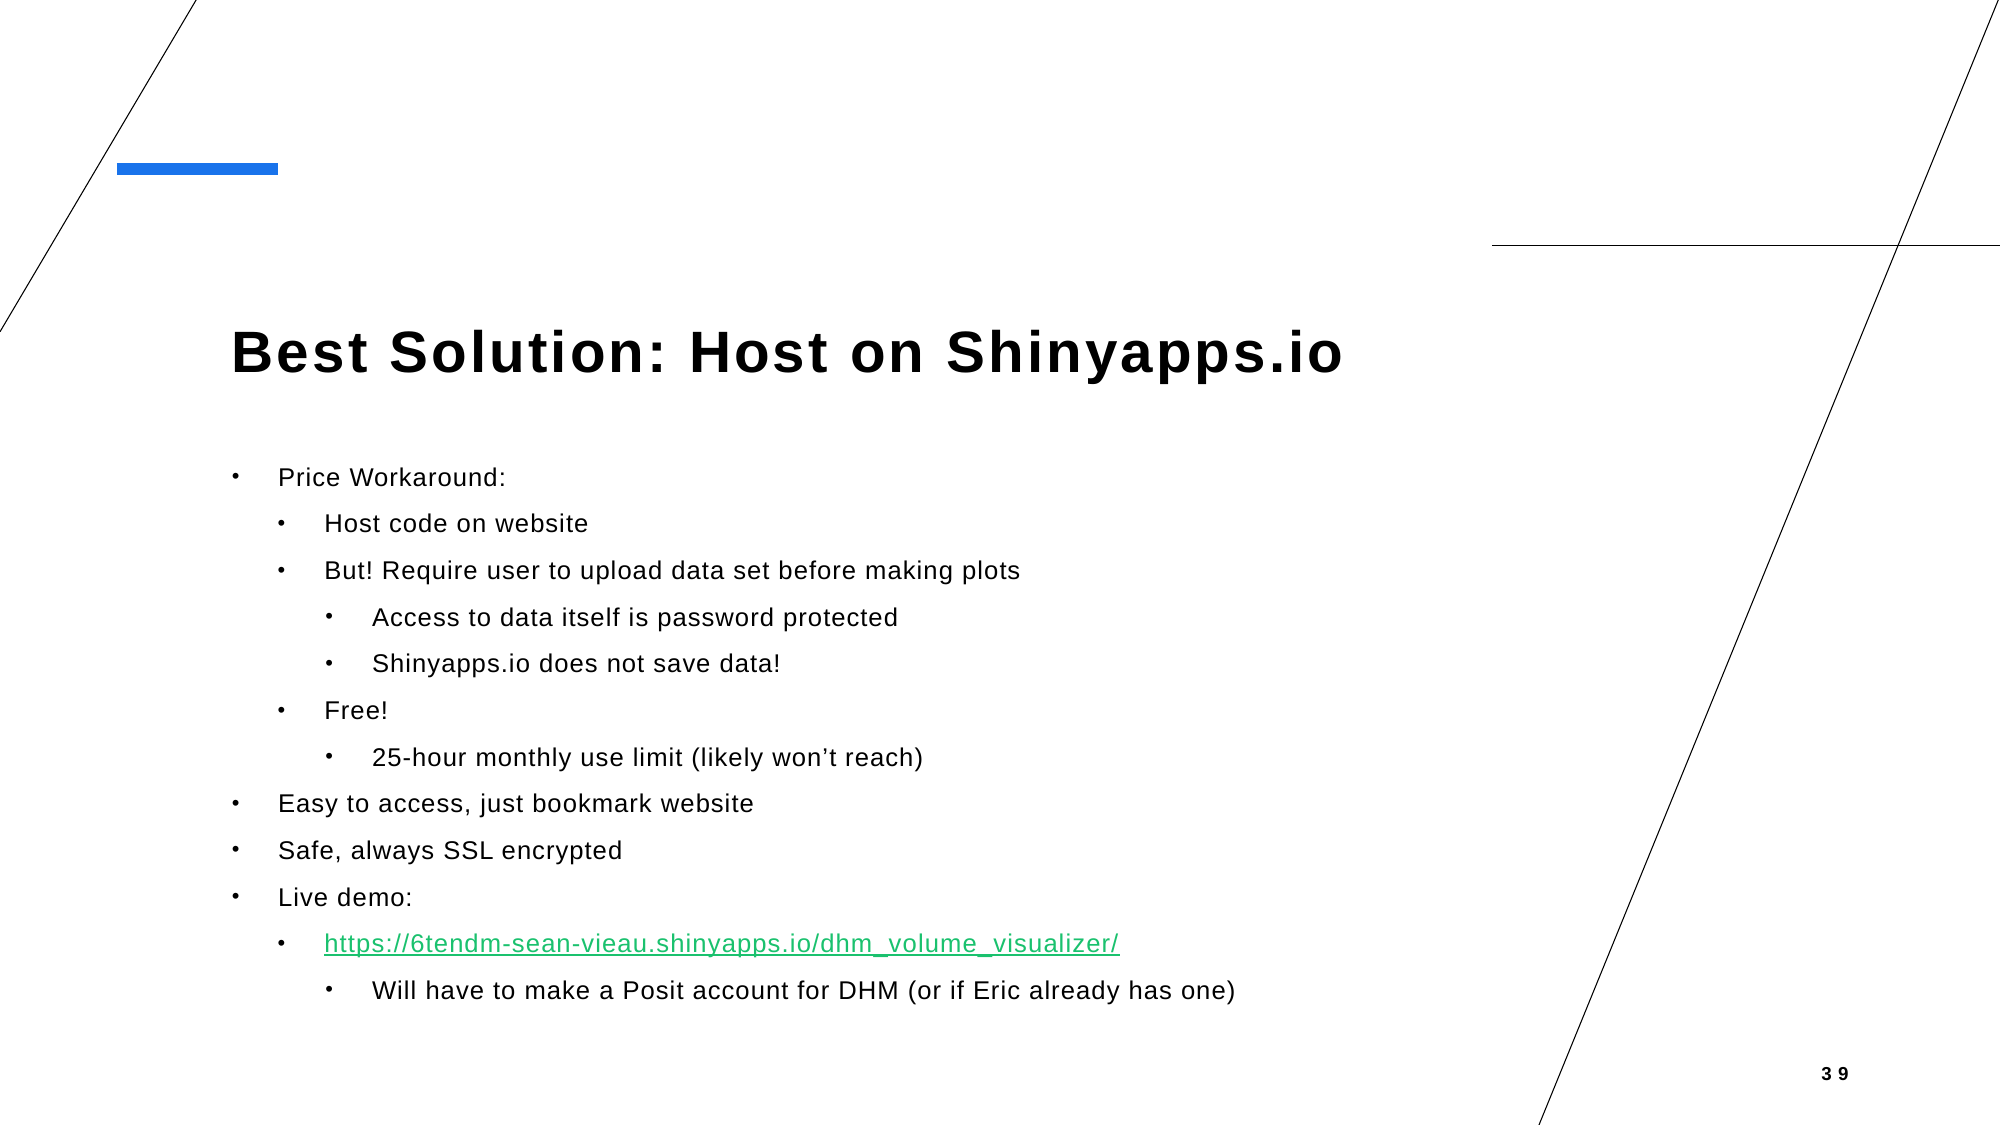

# Best Solution: Host on Shinyapps.io
Price Workaround:
Host code on website
But! Require user to upload data set before making plots
Access to data itself is password protected
Shinyapps.io does not save data!
Free!
25-hour monthly use limit (likely won’t reach)
Easy to access, just bookmark website
Safe, always SSL encrypted
Live demo:
https://6tendm-sean-vieau.shinyapps.io/dhm_volume_visualizer/
Will have to make a Posit account for DHM (or if Eric already has one)
39